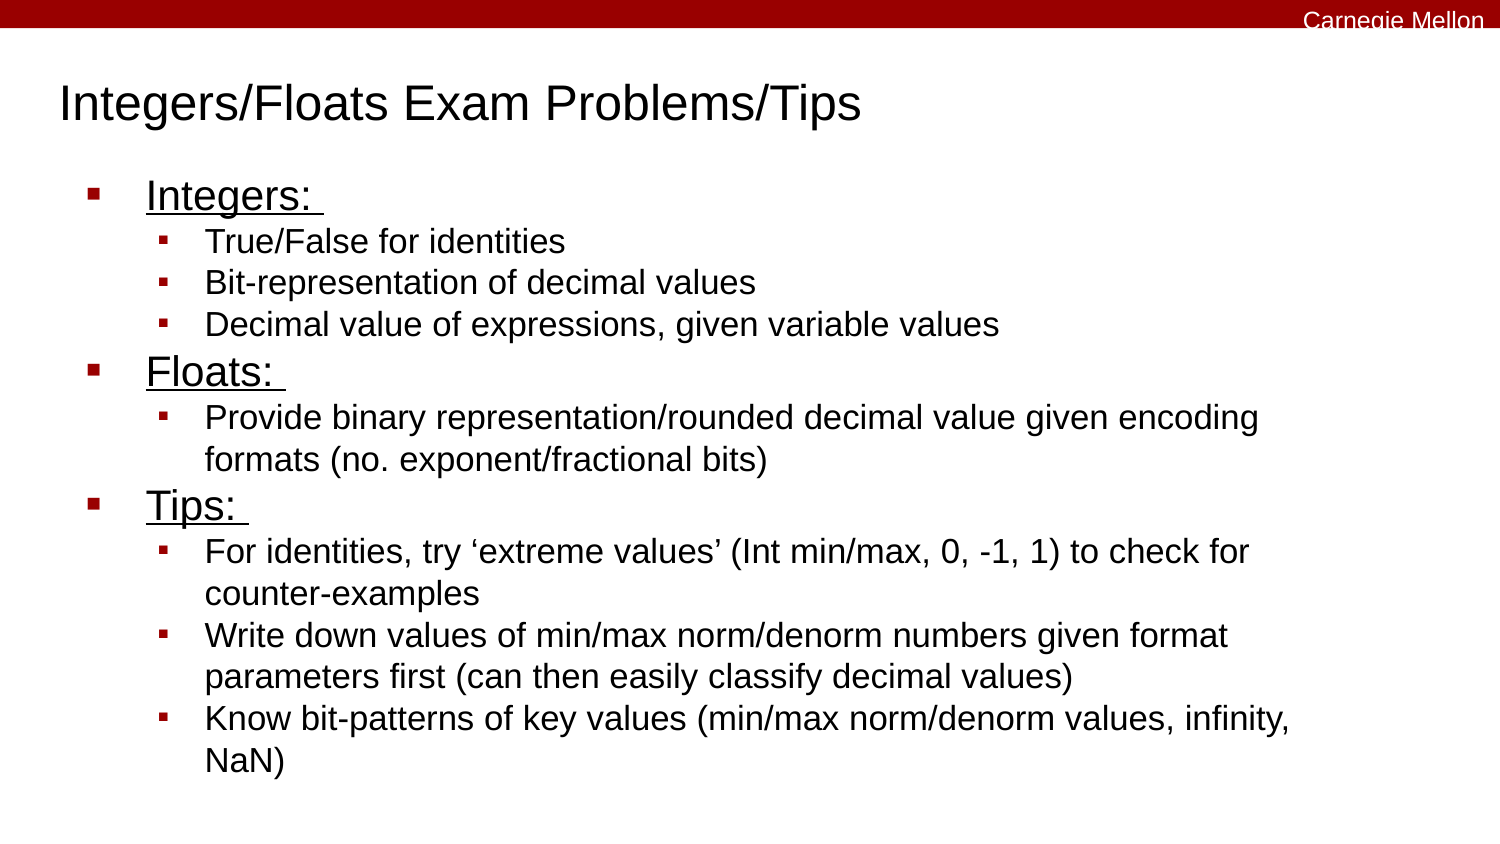

# Integers/Floats Exam Problems/Tips
Integers:
True/False for identities
Bit-representation of decimal values
Decimal value of expressions, given variable values
Floats:
Provide binary representation/rounded decimal value given encoding formats (no. exponent/fractional bits)
Tips:
For identities, try ‘extreme values’ (Int min/max, 0, -1, 1) to check for counter-examples
Write down values of min/max norm/denorm numbers given format parameters first (can then easily classify decimal values)
Know bit-patterns of key values (min/max norm/denorm values, infinity, NaN)